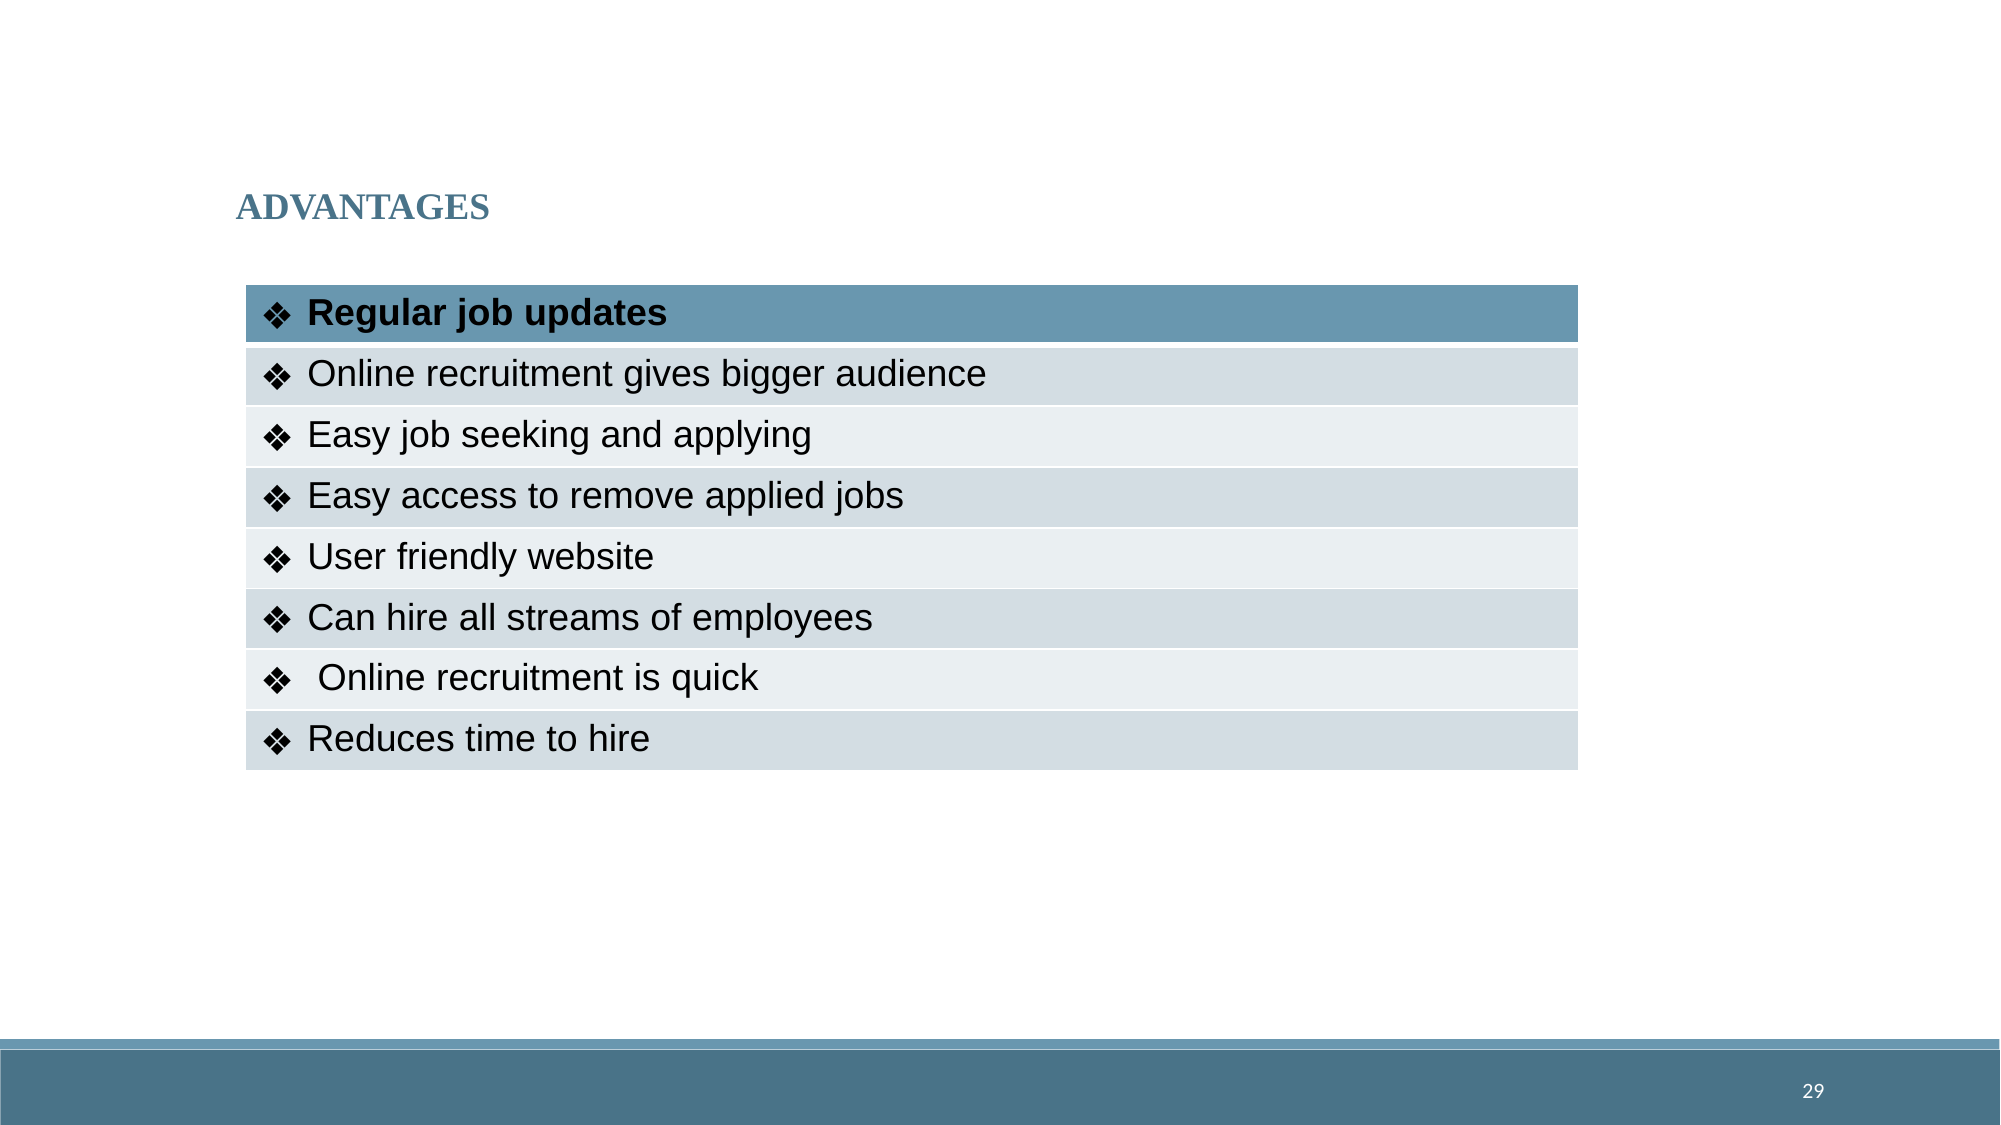

ADVANTAGES
| Regular job updates |
| --- |
| Online recruitment gives bigger audience |
| Easy job seeking and applying |
| Easy access to remove applied jobs |
| User friendly website |
| Can hire all streams of employees |
| Online recruitment is quick |
| Reduces time to hire |
29